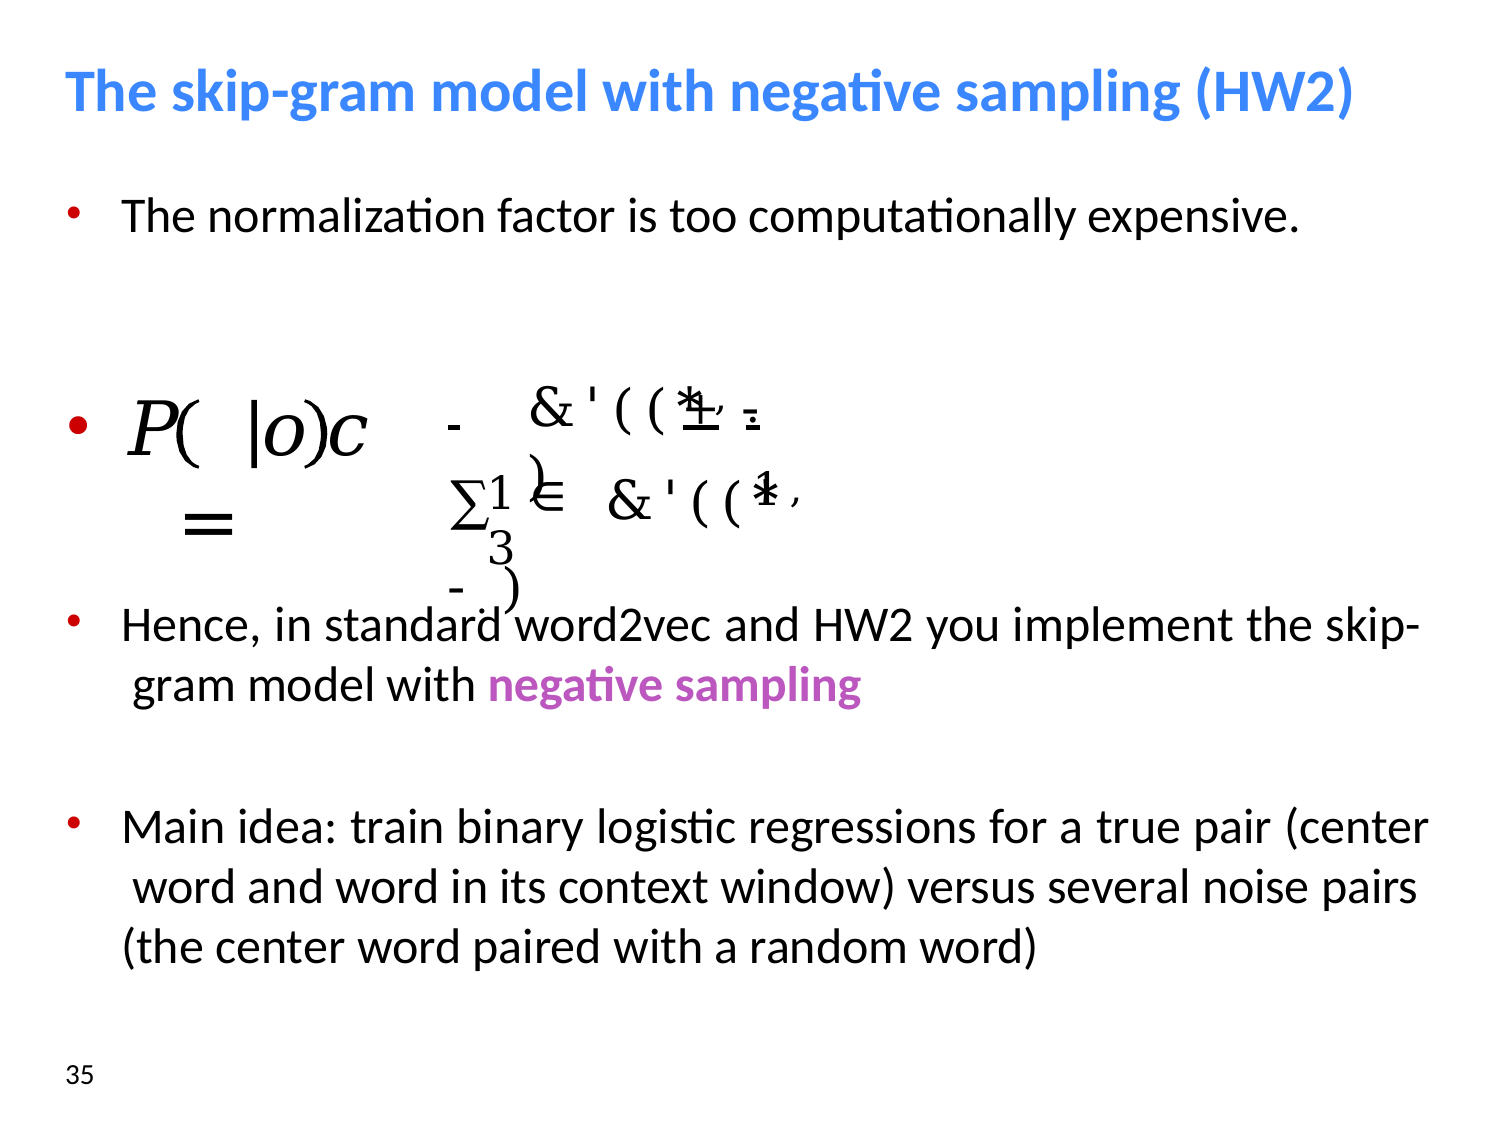

# The skip-gram model with negative sampling (HW2)
The normalization factor is too computationally expensive.
&'((*,-	)
 	+	.
𝑃	𝑜	𝑐	=

∑	&'((*, -.)
1
1∈3
Hence, in standard word2vec and HW2 you implement the skip-  gram model with negative sampling

Main idea: train binary logistic regressions for a true pair (center  word and word in its context window) versus several noise pairs  (the center word paired with a random word)
35